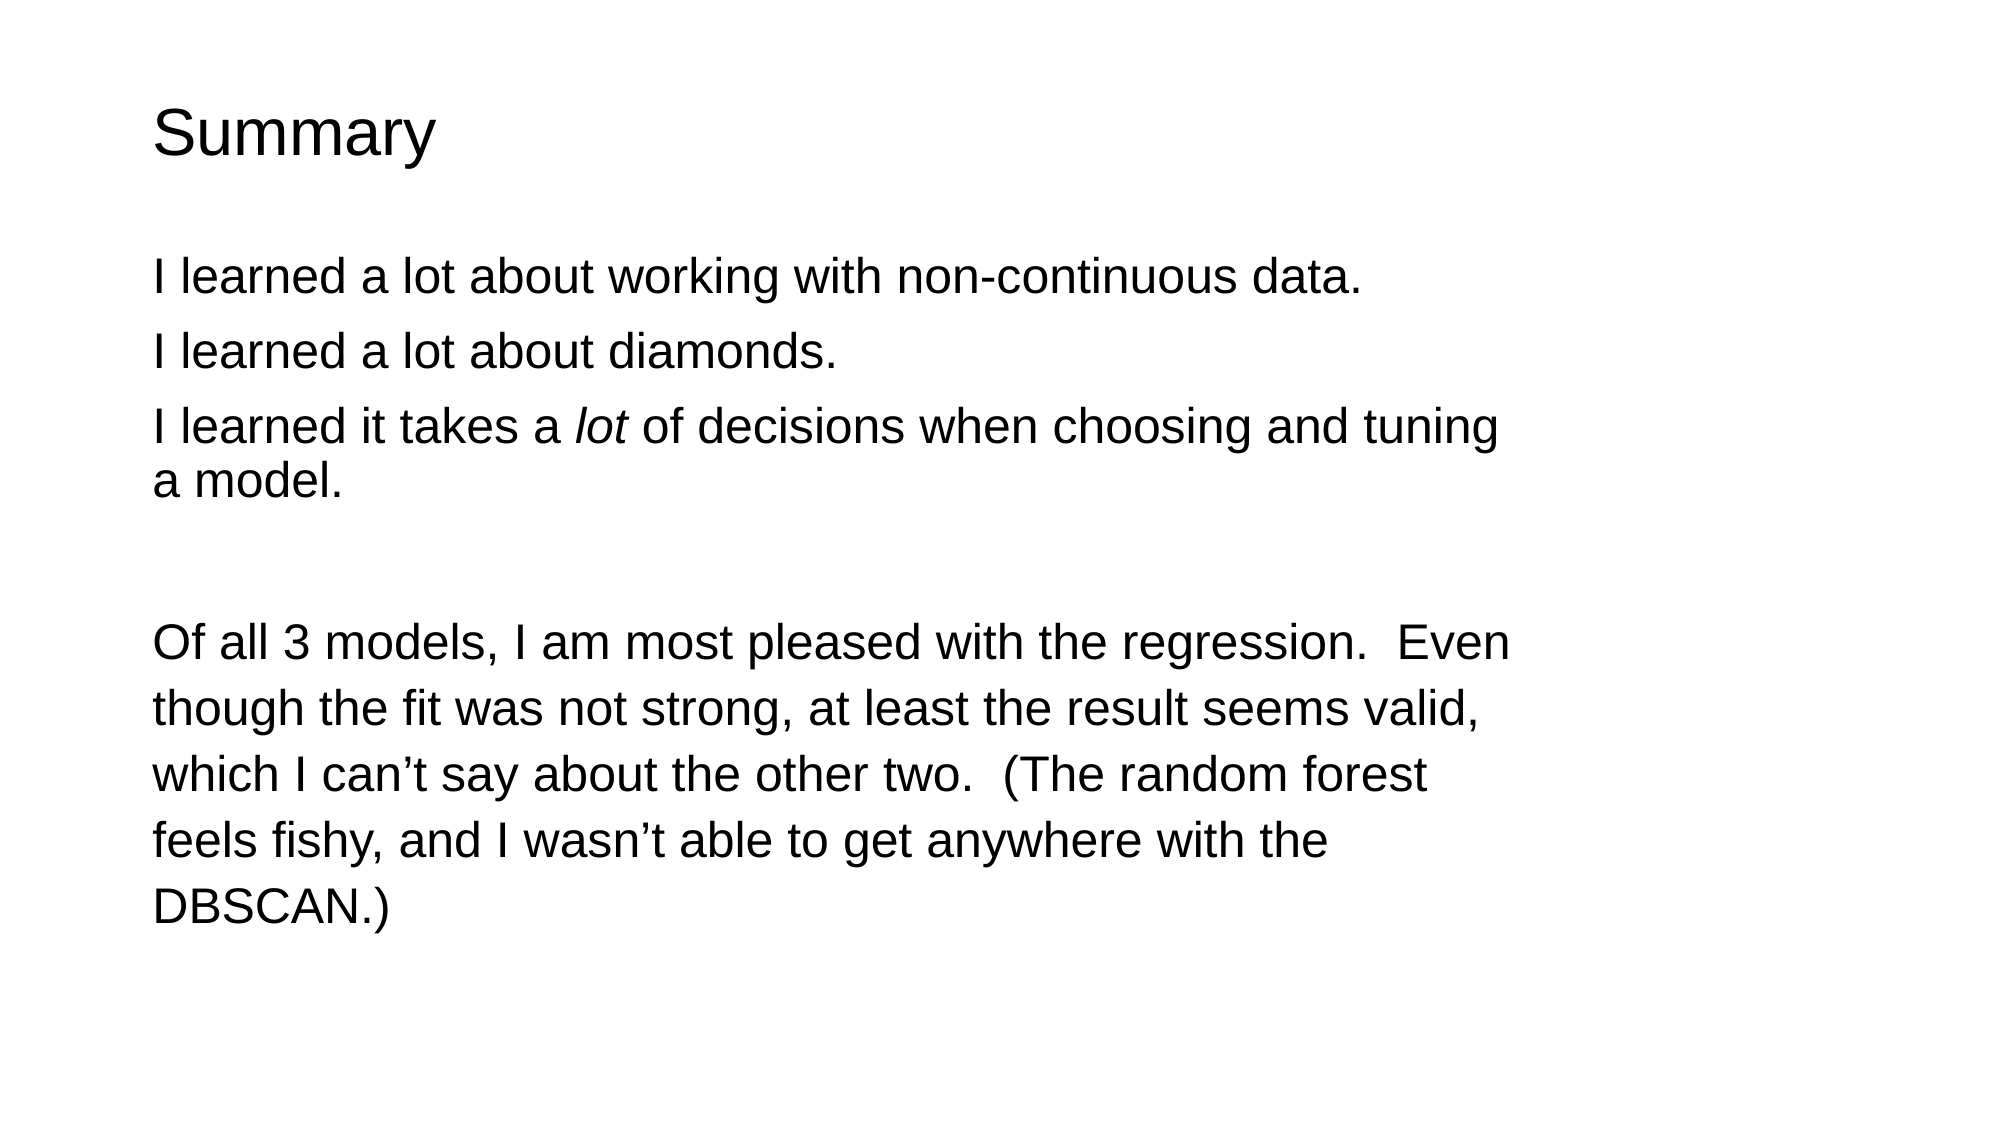

# Summary
I learned a lot about working with non-continuous data.
I learned a lot about diamonds.
I learned it takes a lot of decisions when choosing and tuning a model.

Of all 3 models, I am most pleased with the regression.  Even though the fit was not strong, at least the result seems valid, which I can’t say about the other two.  (The random forest feels fishy, and I wasn’t able to get anywhere with the DBSCAN.)